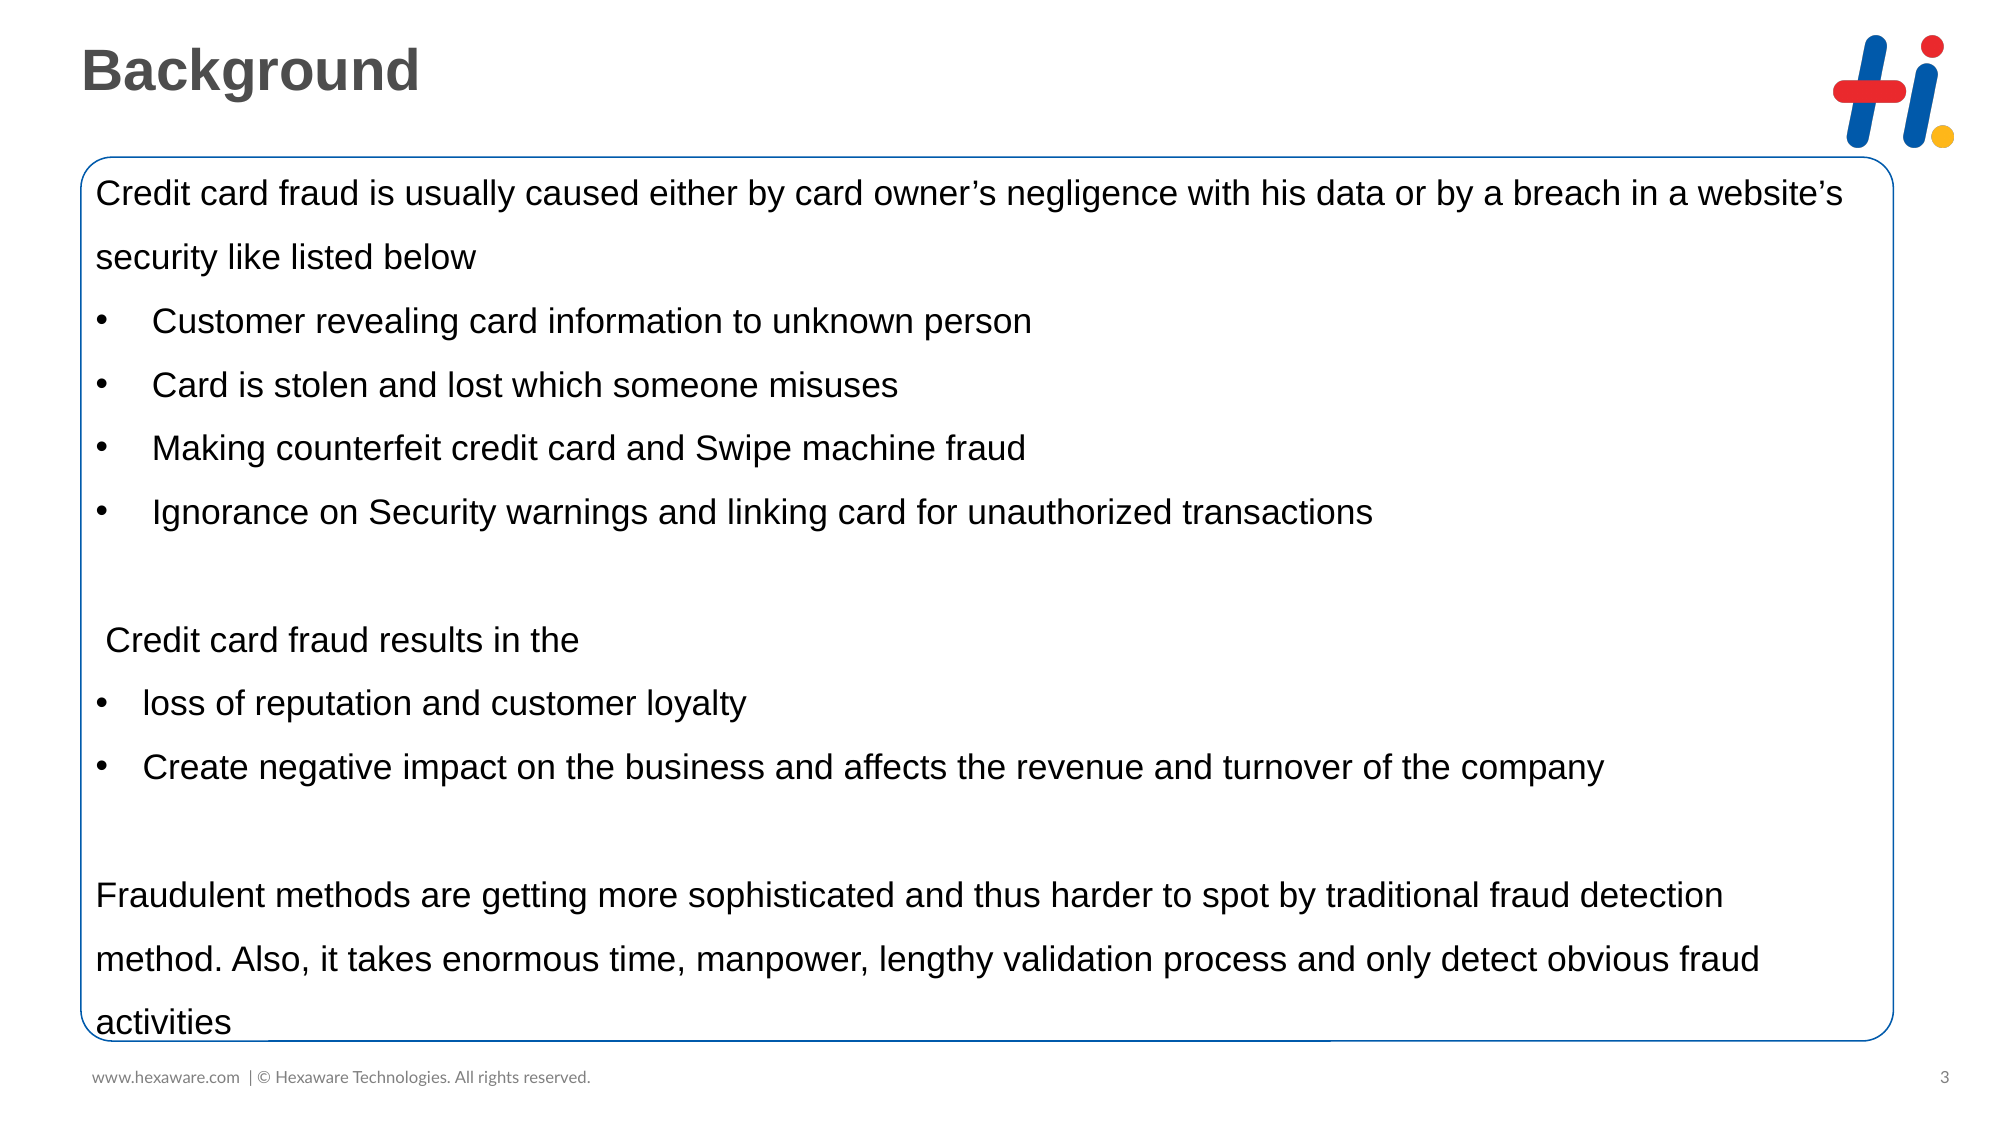

# Background
Credit card fraud is usually caused either by card owner’s negligence with his data or by a breach in a website’s security like listed below
Customer revealing card information to unknown person
Card is stolen and lost which someone misuses
Making counterfeit credit card and Swipe machine fraud
Ignorance on Security warnings and linking card for unauthorized transactions
 Credit card fraud results in the
loss of reputation and customer loyalty
Create negative impact on the business and affects the revenue and turnover of the company

Fraudulent methods are getting more sophisticated and thus harder to spot by traditional fraud detection method. Also, it takes enormous time, manpower, lengthy validation process and only detect obvious fraud activities